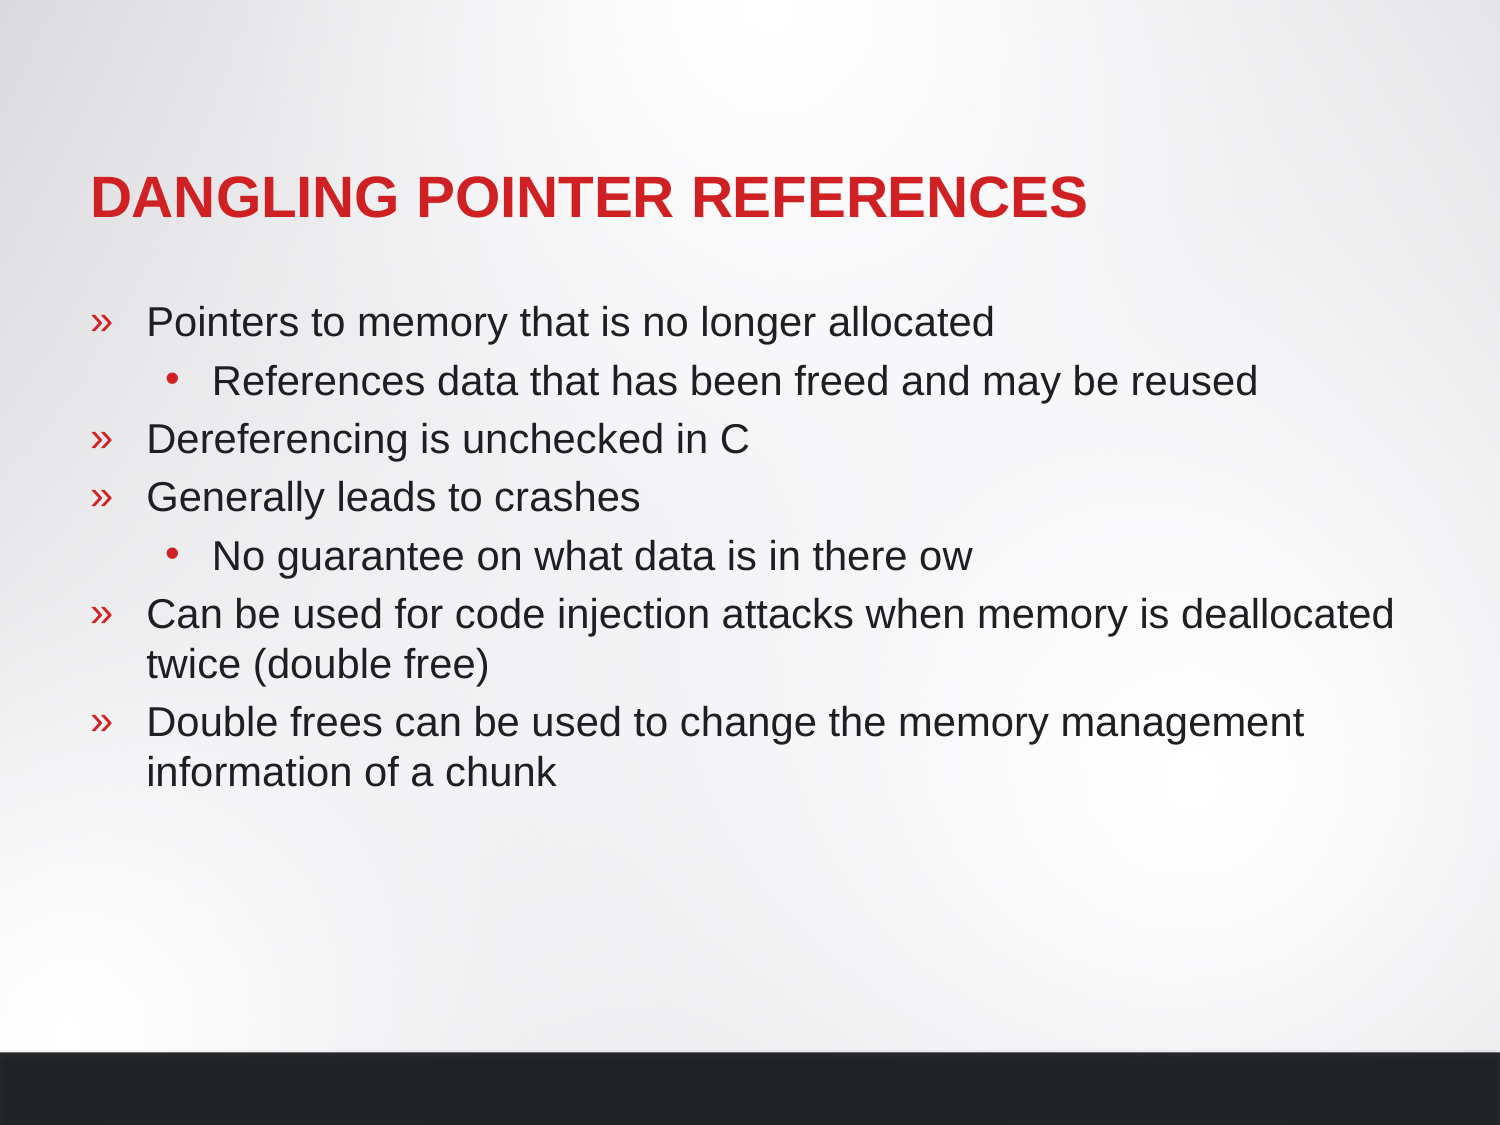

# Dangling pointer references
Pointers to memory that is no longer allocated
References data that has been freed and may be reused
Dereferencing is unchecked in C
Generally leads to crashes
No guarantee on what data is in there ow
Can be used for code injection attacks when memory is deallocated twice (double free)
Double frees can be used to change the memory management information of a chunk